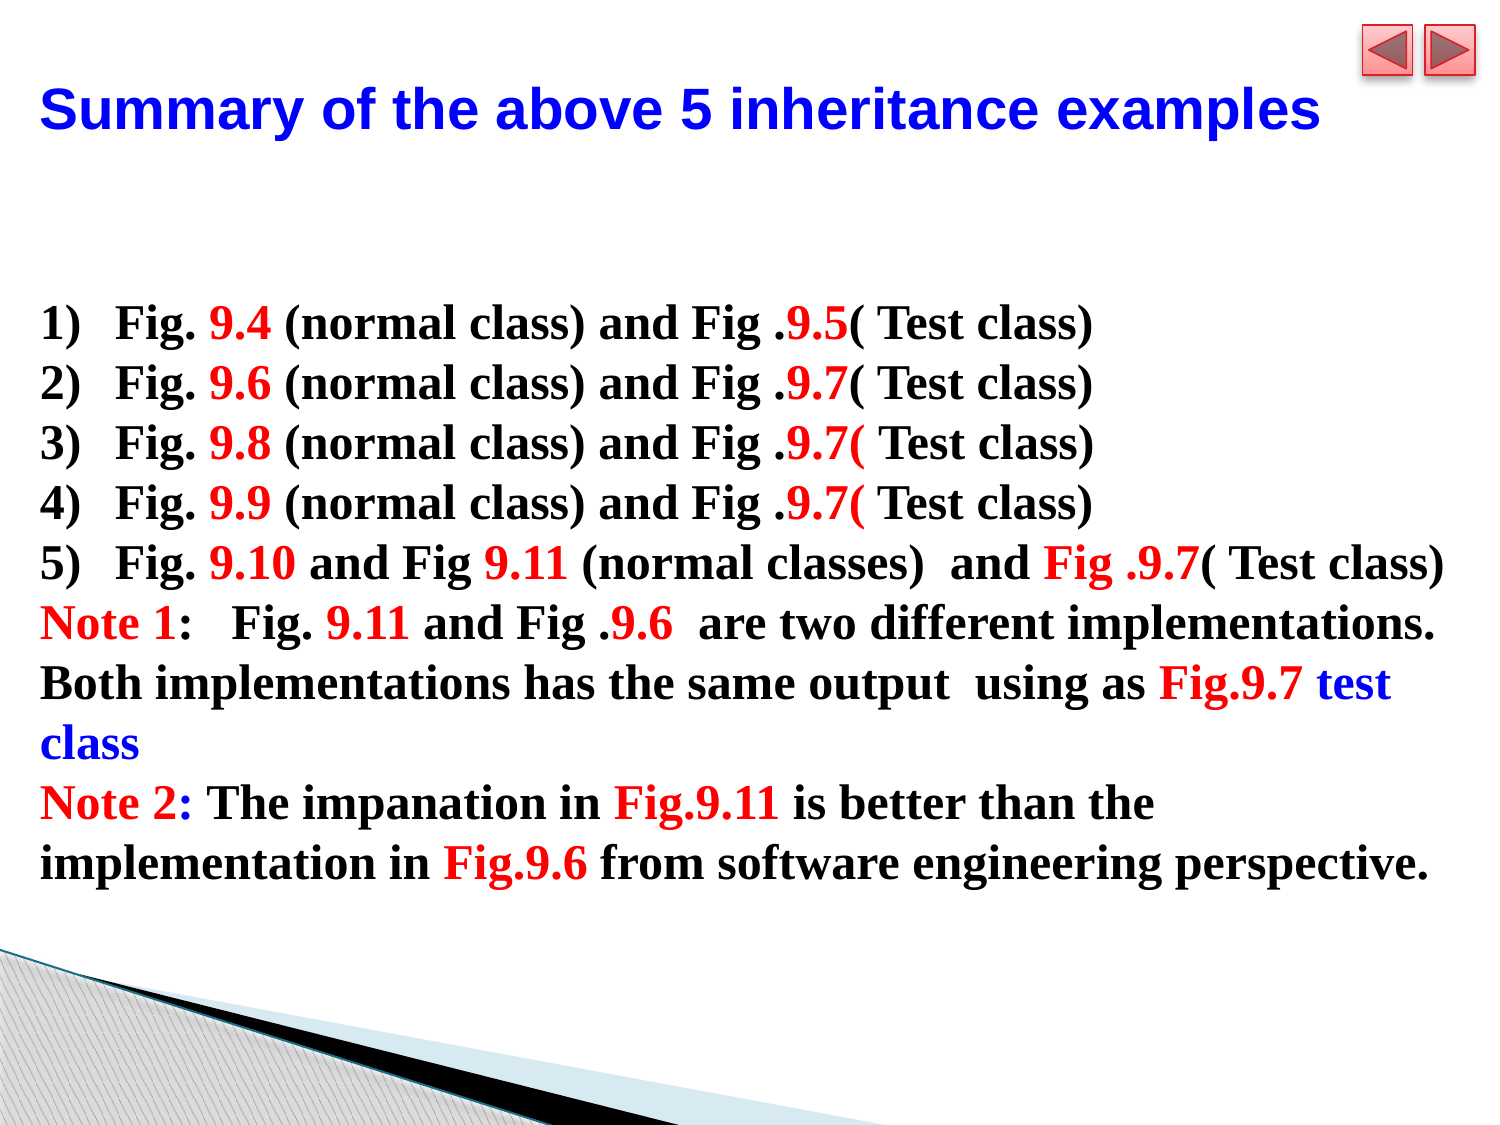

Summary of the above 5 inheritance examples

Fig. 9.4 (normal class) and Fig .9.5( Test class)
Fig. 9.6 (normal class) and Fig .9.7( Test class)
Fig. 9.8 (normal class) and Fig .9.7( Test class)
Fig. 9.9 (normal class) and Fig .9.7( Test class)
Fig. 9.10 and Fig 9.11 (normal classes)  and Fig .9.7( Test class)
Note 1:   Fig. 9.11 and Fig .9.6  are two different implementations. Both implementations has the same output  using as Fig.9.7 test class
Note 2: The impanation in Fig.9.11 is better than the implementation in Fig.9.6 from software engineering perspective.